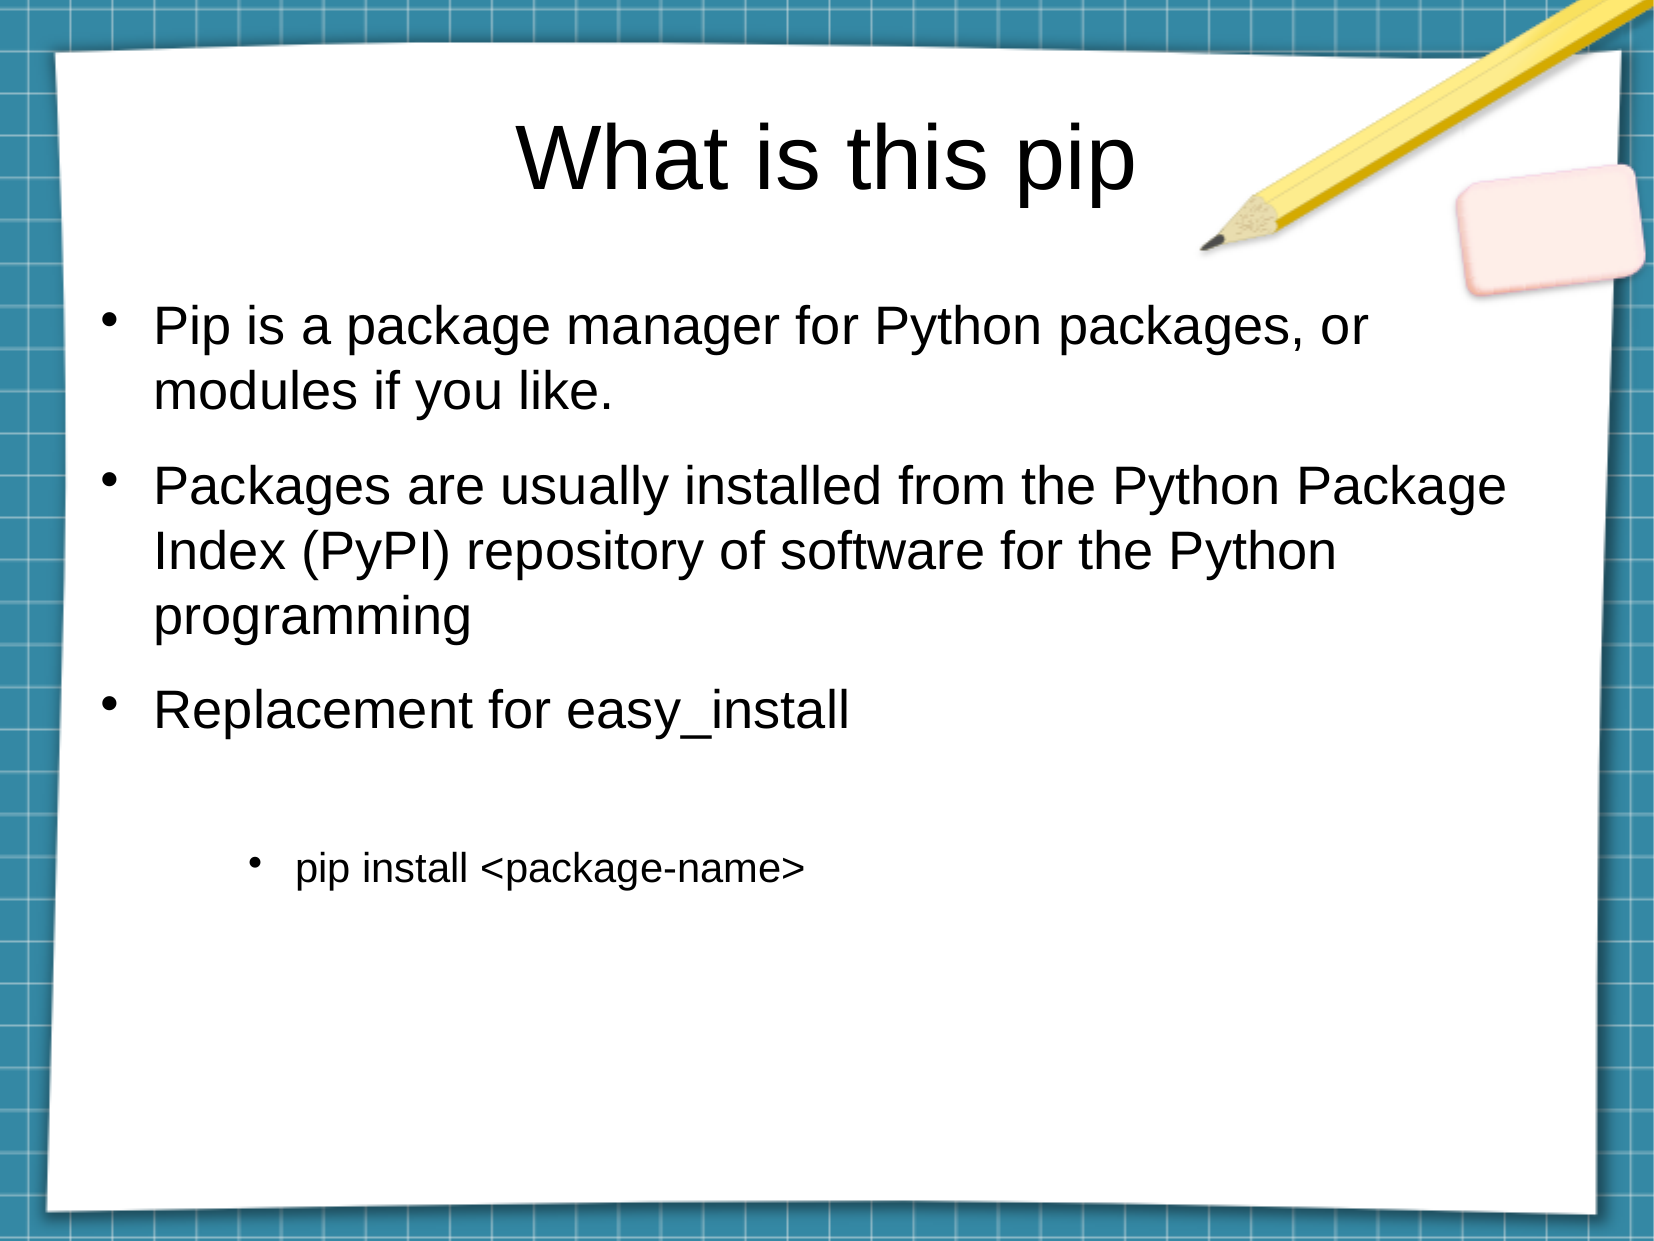

What is this pip
Pip is a package manager for Python packages, or modules if you like.
Packages are usually installed from the Python Package Index (PyPI) repository of software for the Python programming
Replacement for easy_install

pip install <package-name>